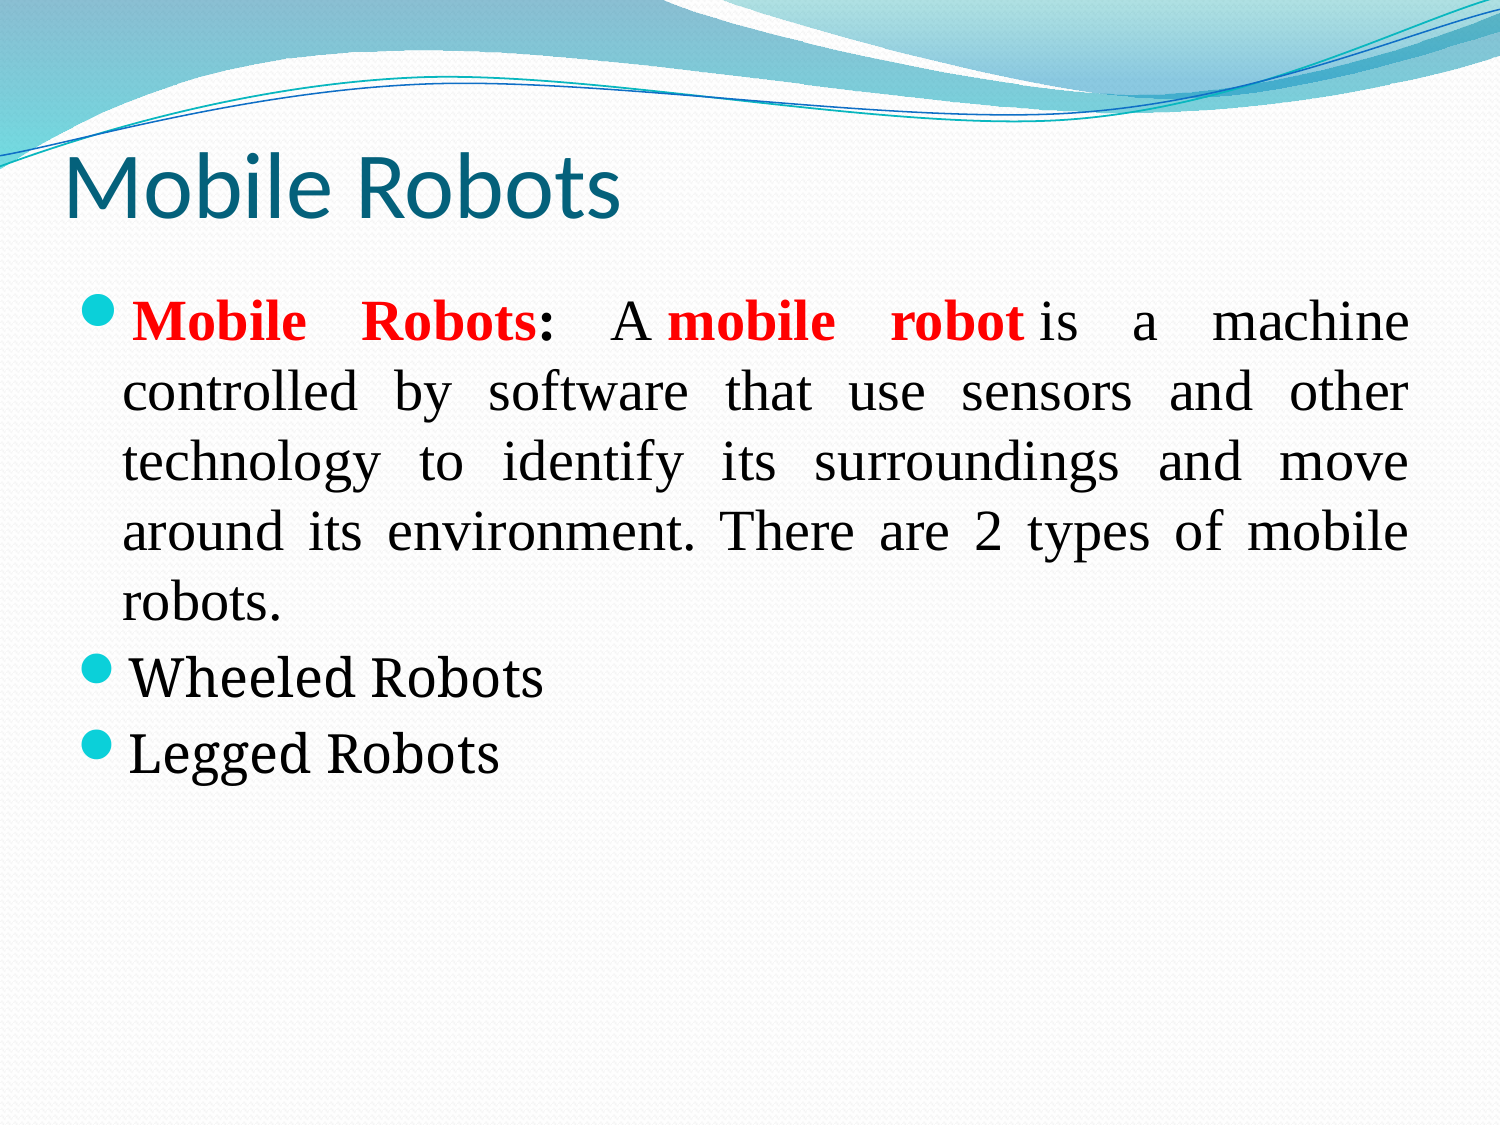

# Mobile Robots
Mobile Robots: A mobile robot is a machine controlled by software that use sensors and other technology to identify its surroundings and move around its environment. There are 2 types of mobile robots.
Wheeled Robots
Legged Robots